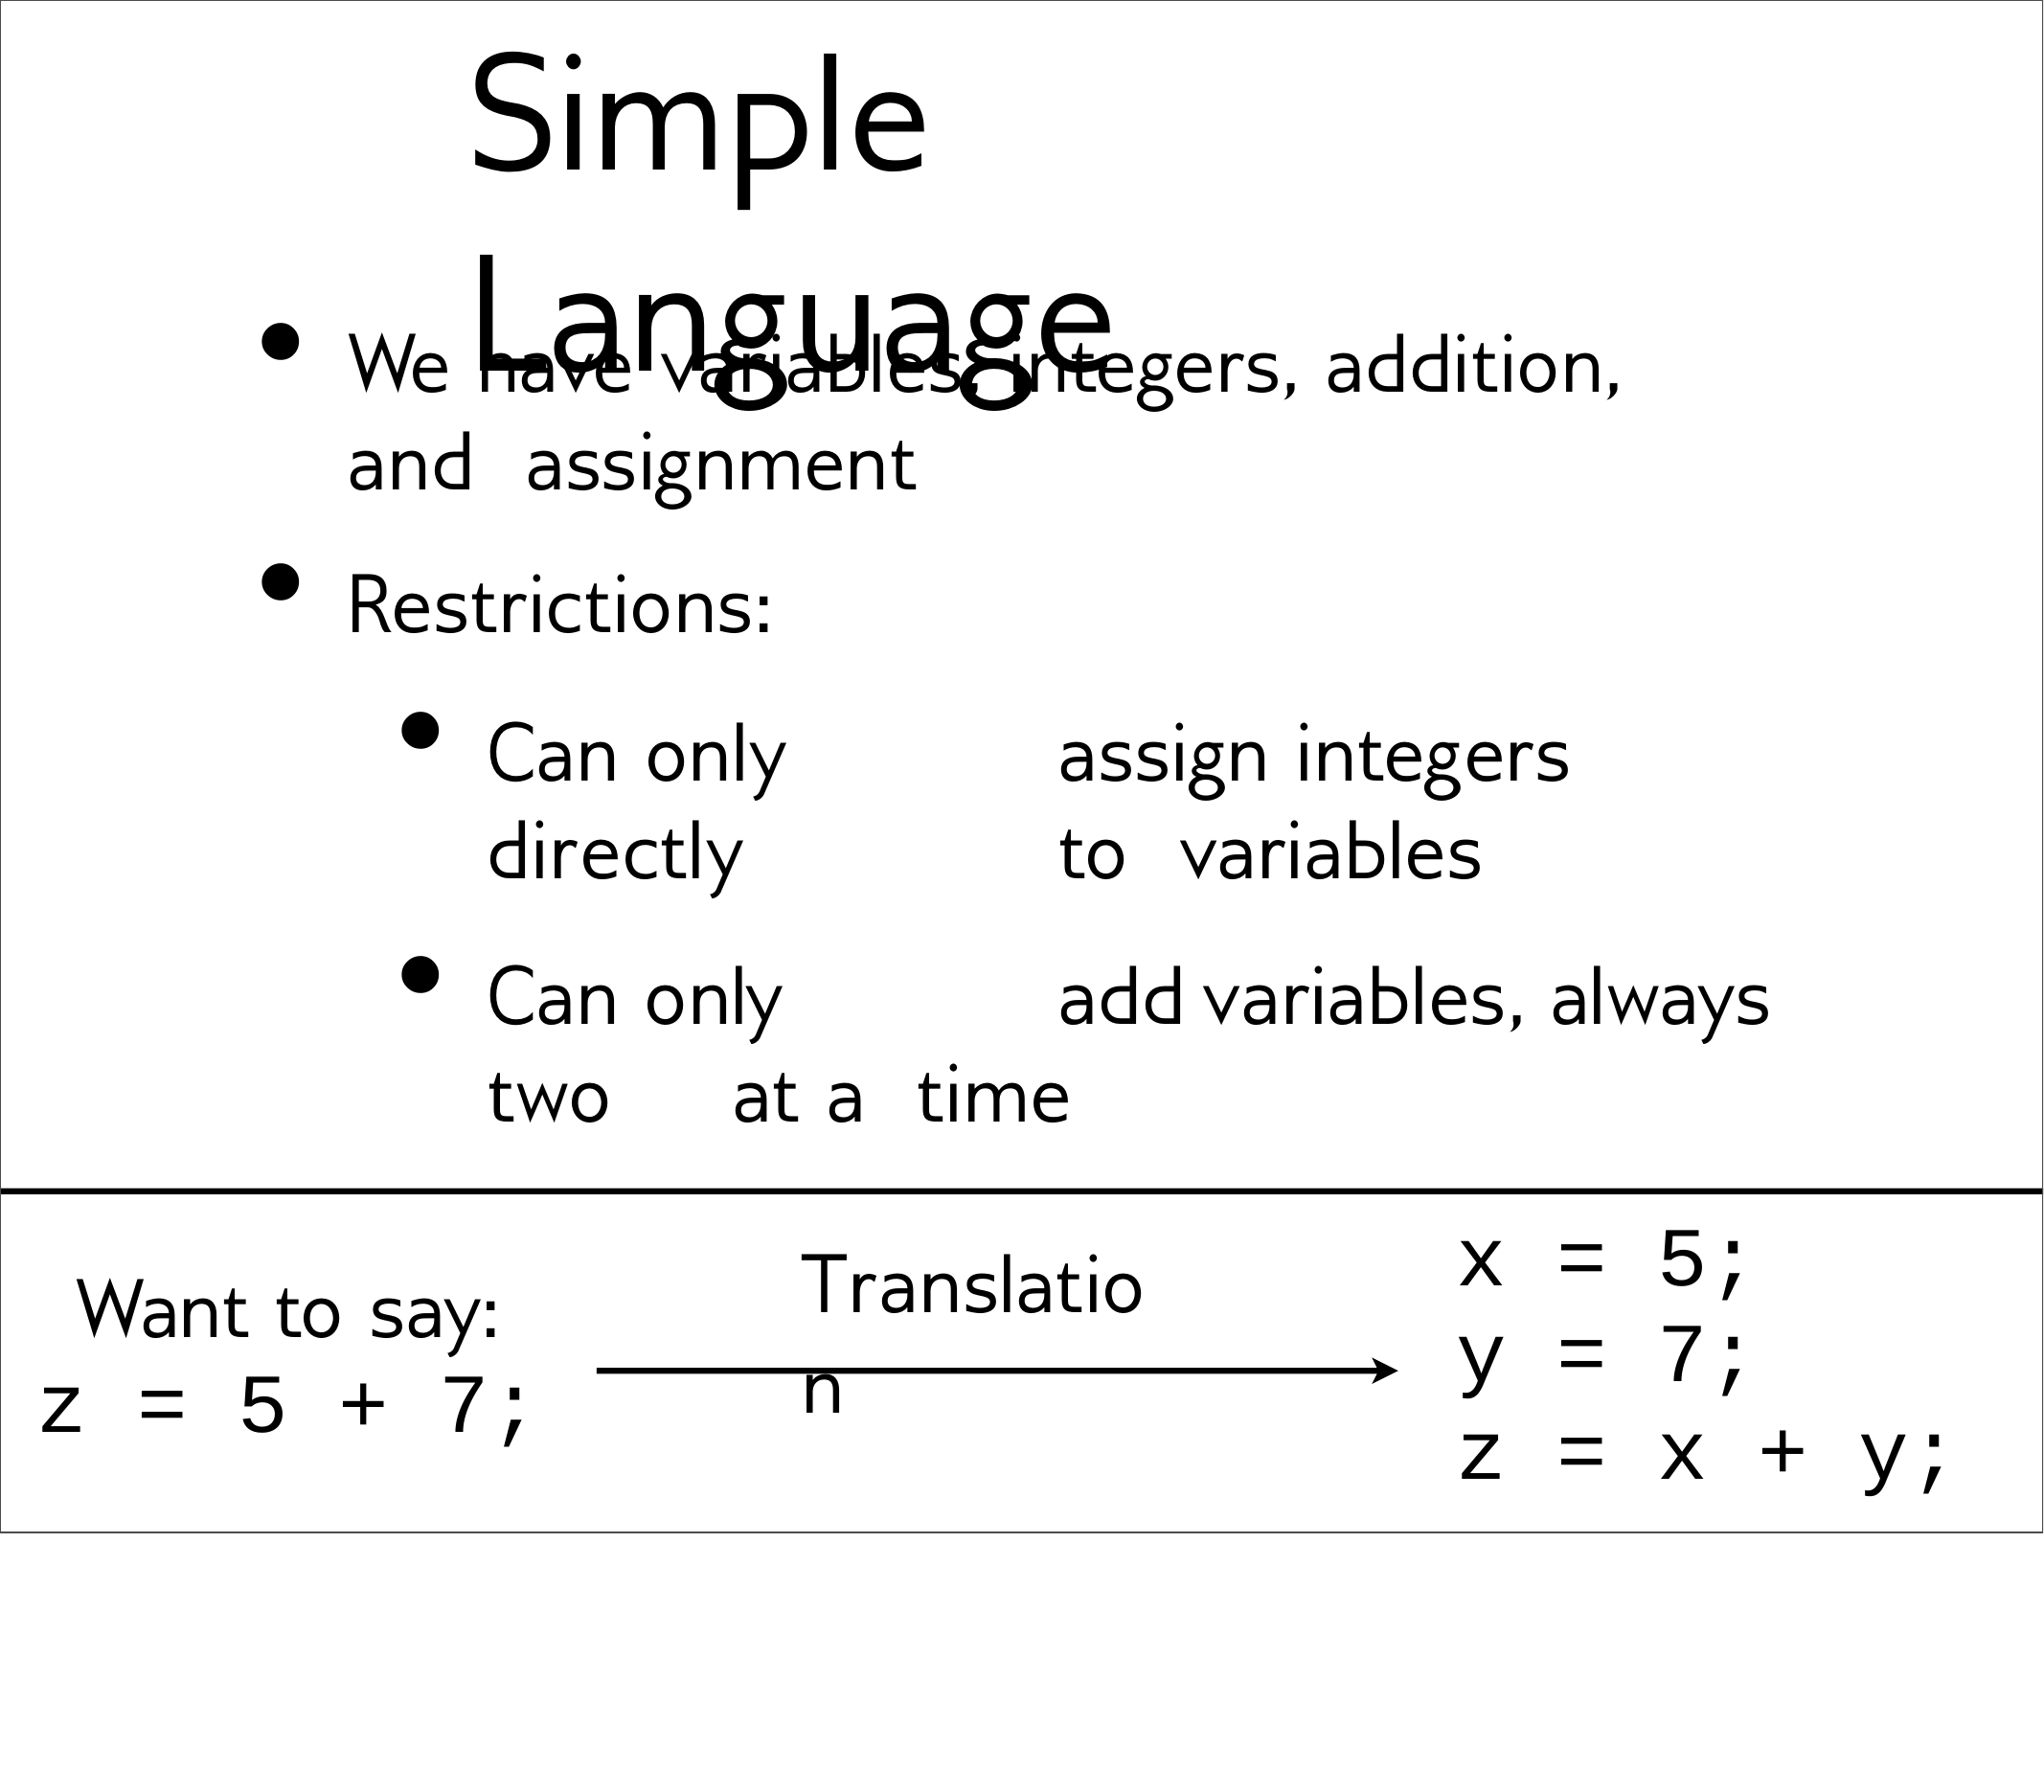

# Simple Language
We have variables, integers, addition, and  assignment
Restrictions:
Can only	assign integers directly	to  variables
Can only	add	variables, always two	at a  time

x = 5;
y = 7;
z = x + y;
Translation
Want to say:
z = 5 + 7;